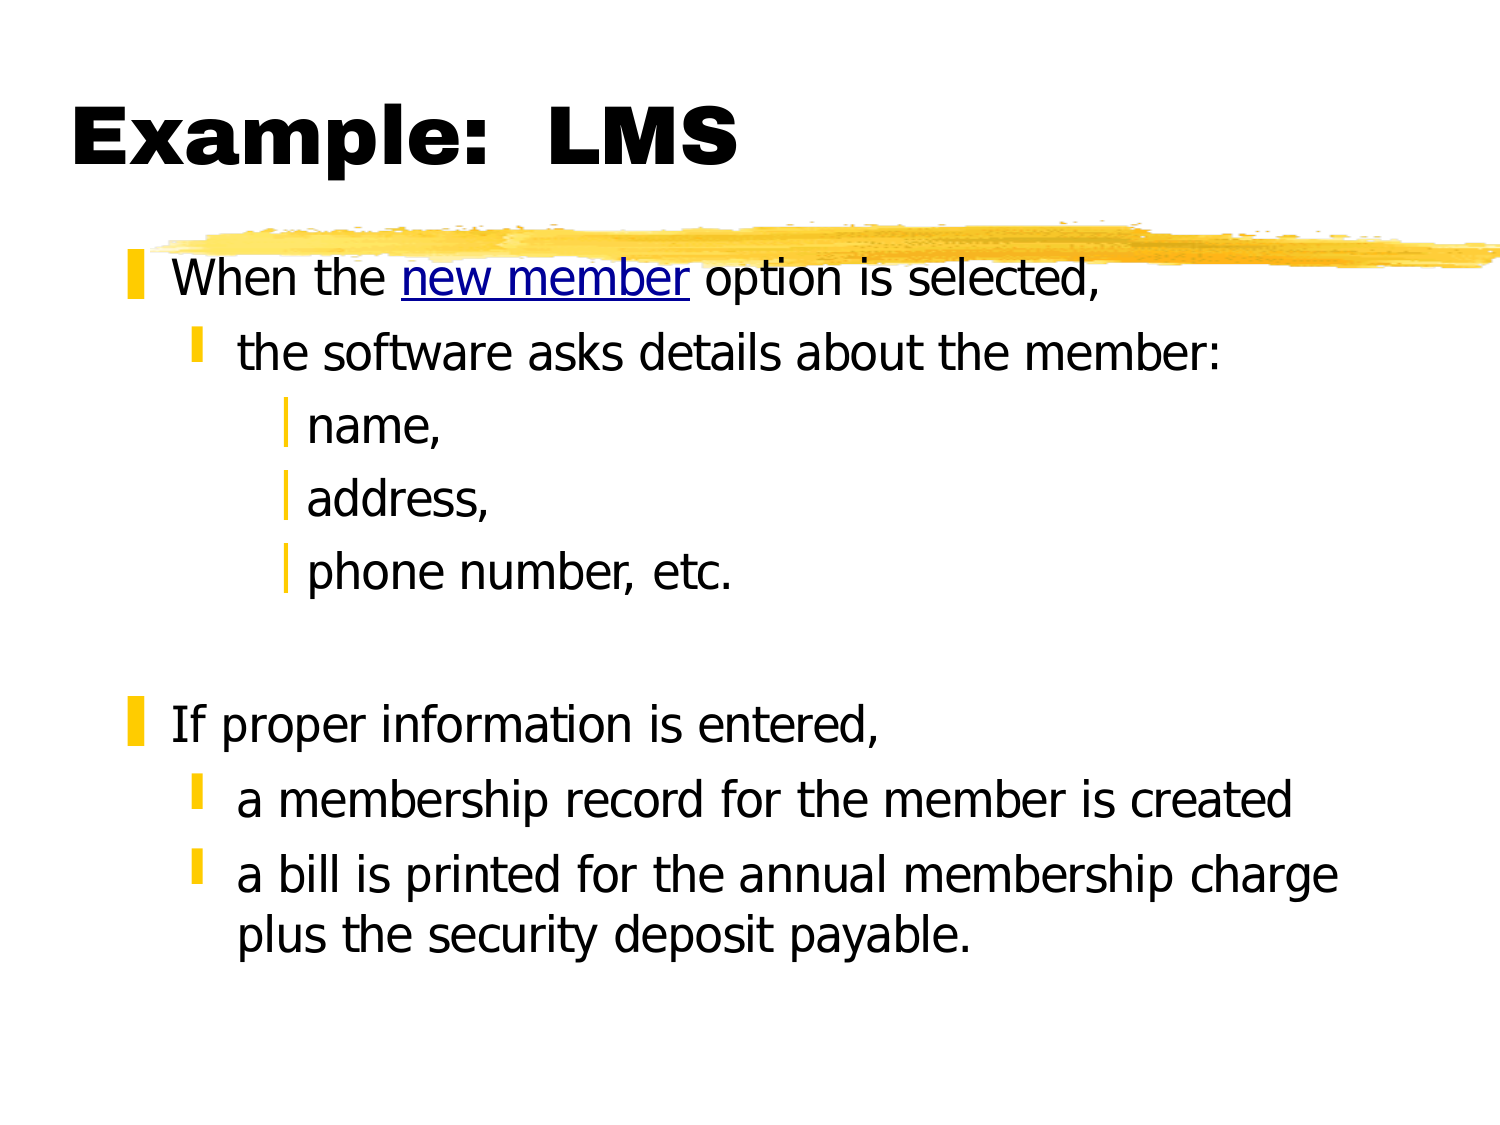

# Example:  LMS
When the new member option is selected,
the software asks details about the member:
name,
address,
phone number, etc.

If proper information is entered,
a membership record for the member is created
a bill is printed for the annual membership charge plus the security deposit payable.

44